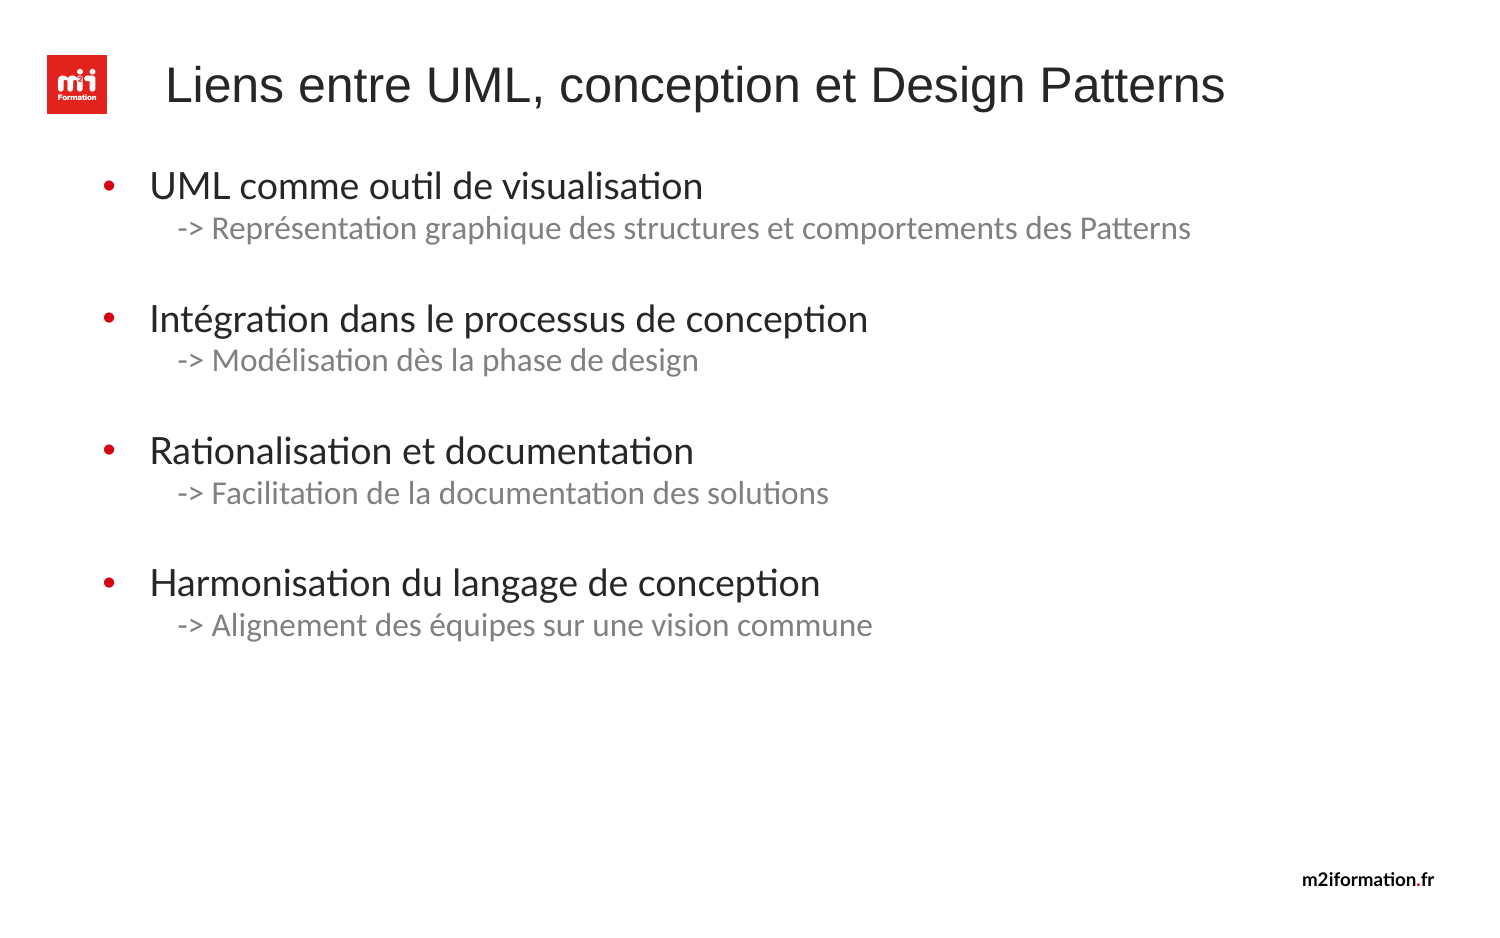

# Liens entre UML, conception et Design Patterns
UML comme outil de visualisation
-> Représentation graphique des structures et comportements des Patterns

Intégration dans le processus de conception
-> Modélisation dès la phase de design

Rationalisation et documentation
-> Facilitation de la documentation des solutions

Harmonisation du langage de conception
-> Alignement des équipes sur une vision commune